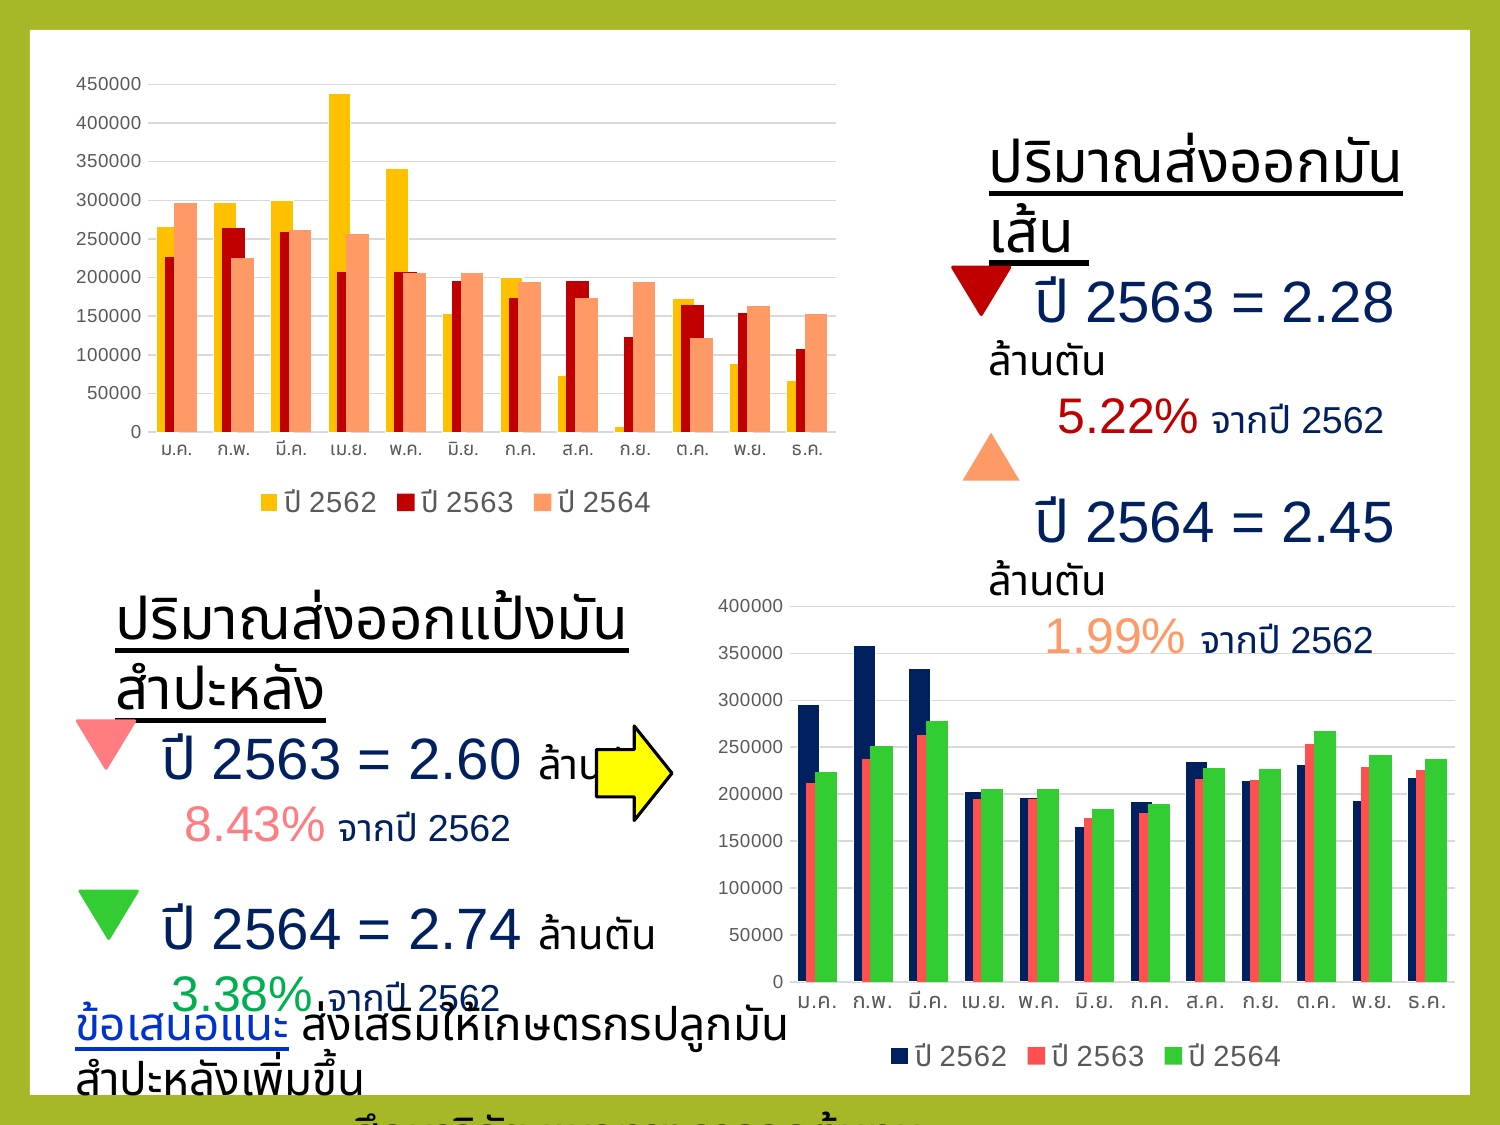

### Chart

| Category | ปี 2562 | ปี 2563 | ปี 2564 |
|---|---|---|---|
| ม.ค. | 265667.28590869467 | 226482.99003277638 | 296684.6656387093 |
| ก.พ. | 296558.5652982028 | 264149.7023416144 | 224821.94464862524 |
| มี.ค. | 299539.02842969086 | 258720.09576731242 | 262212.4061069791 |
| เม.ย. | 438011.30520683737 | 207627.74026392112 | 256822.62072603387 |
| พ.ค. | 341123.54748921306 | 206989.8675244271 | 206104.9808746301 |
| มิ.ย. | 153276.69022931982 | 195386.08715732855 | 205471.78634770054 |
| ก.ค. | 200787.01532646132 | 174227.5407900802 | 193953.10908620246 |
| ส.ค. | 73130.44183341545 | 195235.8479589092 | 172949.74128566968 |
| ก.ย. | 7044.482744565356 | 122681.6660777156 | 193803.97175475786 |
| ต.ค. | 172818.98565406553 | 164081.31868970077 | 121781.90837348858 |
| พ.ย. | 89321.72336080558 | 154051.23278739039 | 162877.9324354151 |
| ธ.ค. | 67507.90627490285 | 107449.50775878884 | 152921.40803052587 |
ปริมาณส่งออกมันเส้น
   ปี 2563 = 2.28 ล้านตัน
      5.22% จากปี 2562

   ปี 2564 = 2.45 ล้านตัน
    1.99% จากปี 2562

ปริมาณส่งออกแป้งมันสำปะหลัง
   ปี 2563 = 2.60 ล้านตัน
      8.43% จากปี 2562

   ปี 2564 = 2.74 ล้านตัน
    3.38% จากปี 2562

### Chart

| Category | ปี 2562 | ปี 2563 | ปี 2564 |
|---|---|---|---|
| ม.ค. | 295864.808 | 212011.769370991 | 223824.73203311977 |
| ก.พ. | 357949.26 | 237942.33038398952 | 251323.2145423167 |
| มี.ค. | 333730.897 | 262763.3670722753 | 277656.1788004887 |
| เม.ย. | 202462.767 | 194700.89292529854 | 205459.71664711364 |
| พ.ค. | 195974.599 | 194446.64595265305 | 205186.17684864078 |
| มิ.ย. | 165085.57 | 174463.9639165654 | 184008.1112950938 |
| ก.ค. | 192529.508 | 179908.55222526393 | 189772.55770808604 |
| ส.ค. | 234812.169 | 215988.81270670856 | 228010.25409336953 |
| ก.ย. | 214838.096 | 215215.11598680192 | 227185.38111606546 |
| ต.ค. | 231524.124 | 253308.4143928562 | 267584.20162517193 |
| พ.ย. | 192880.79 | 229161.59962116493 | 241964.86797425404 |
| ธ.ค. | 217831.176 | 225219.12624500316 | 237779.21495937058 |

ข้อเสนอแนะ ส่งเสริมให้เกษตรกรปลูกมันสำปะหลังเพิ่มขึ้น
                       ศึกษาวิจัย แนวทางการลดต้นทุนในการเพาะปลูก